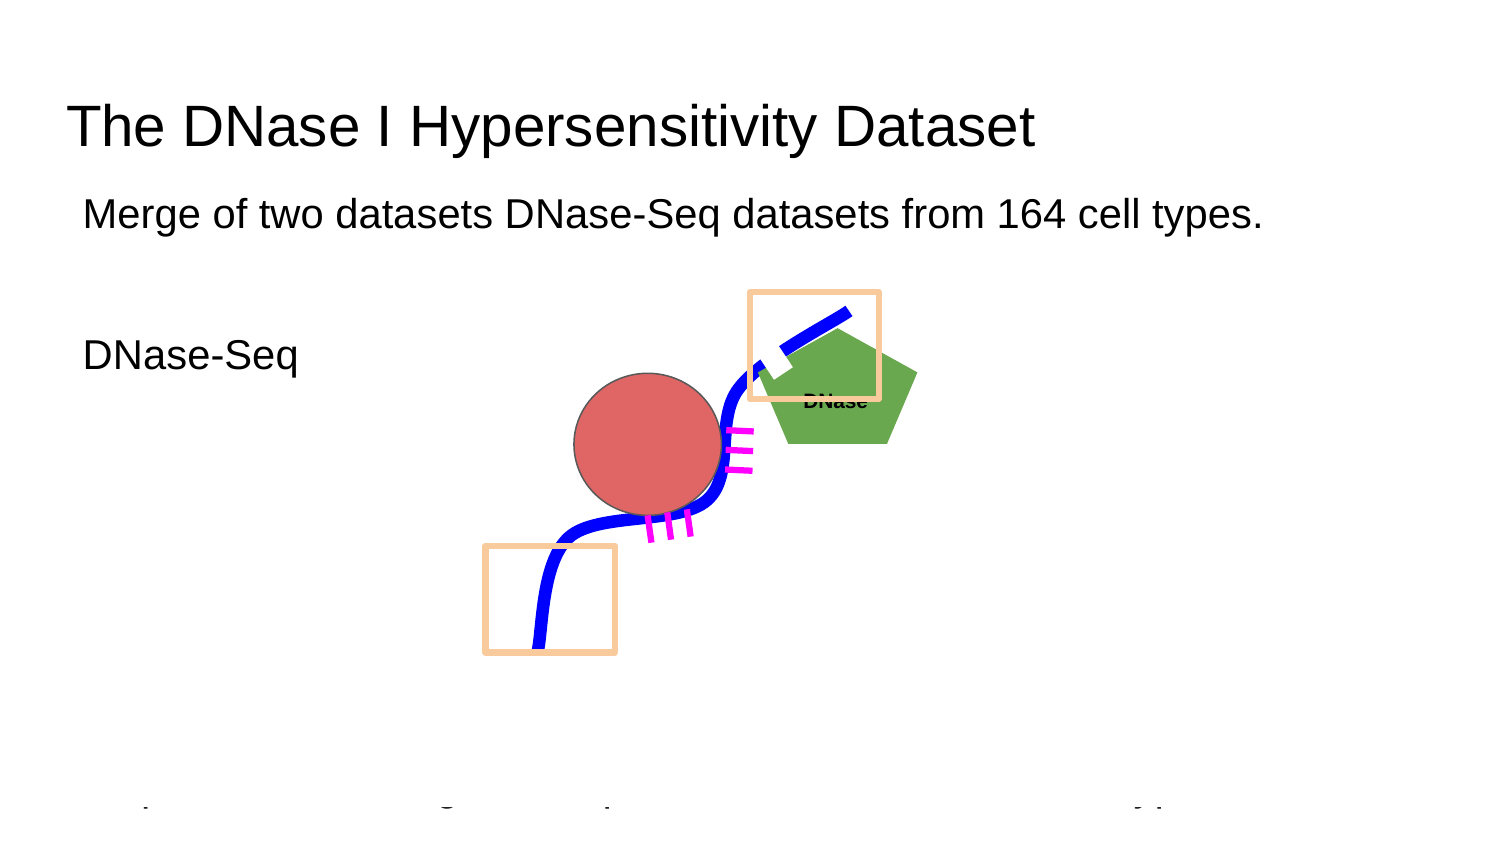

# The DNase I Hypersensitivity Dataset
Merge of two datasets DNase-Seq datasets from 164 cell types.

DNase-Seq

Multiple sites with 600-bp sequences and a binary vector indicating the presence of a significant peak in each of the 164 cell types.

DNase